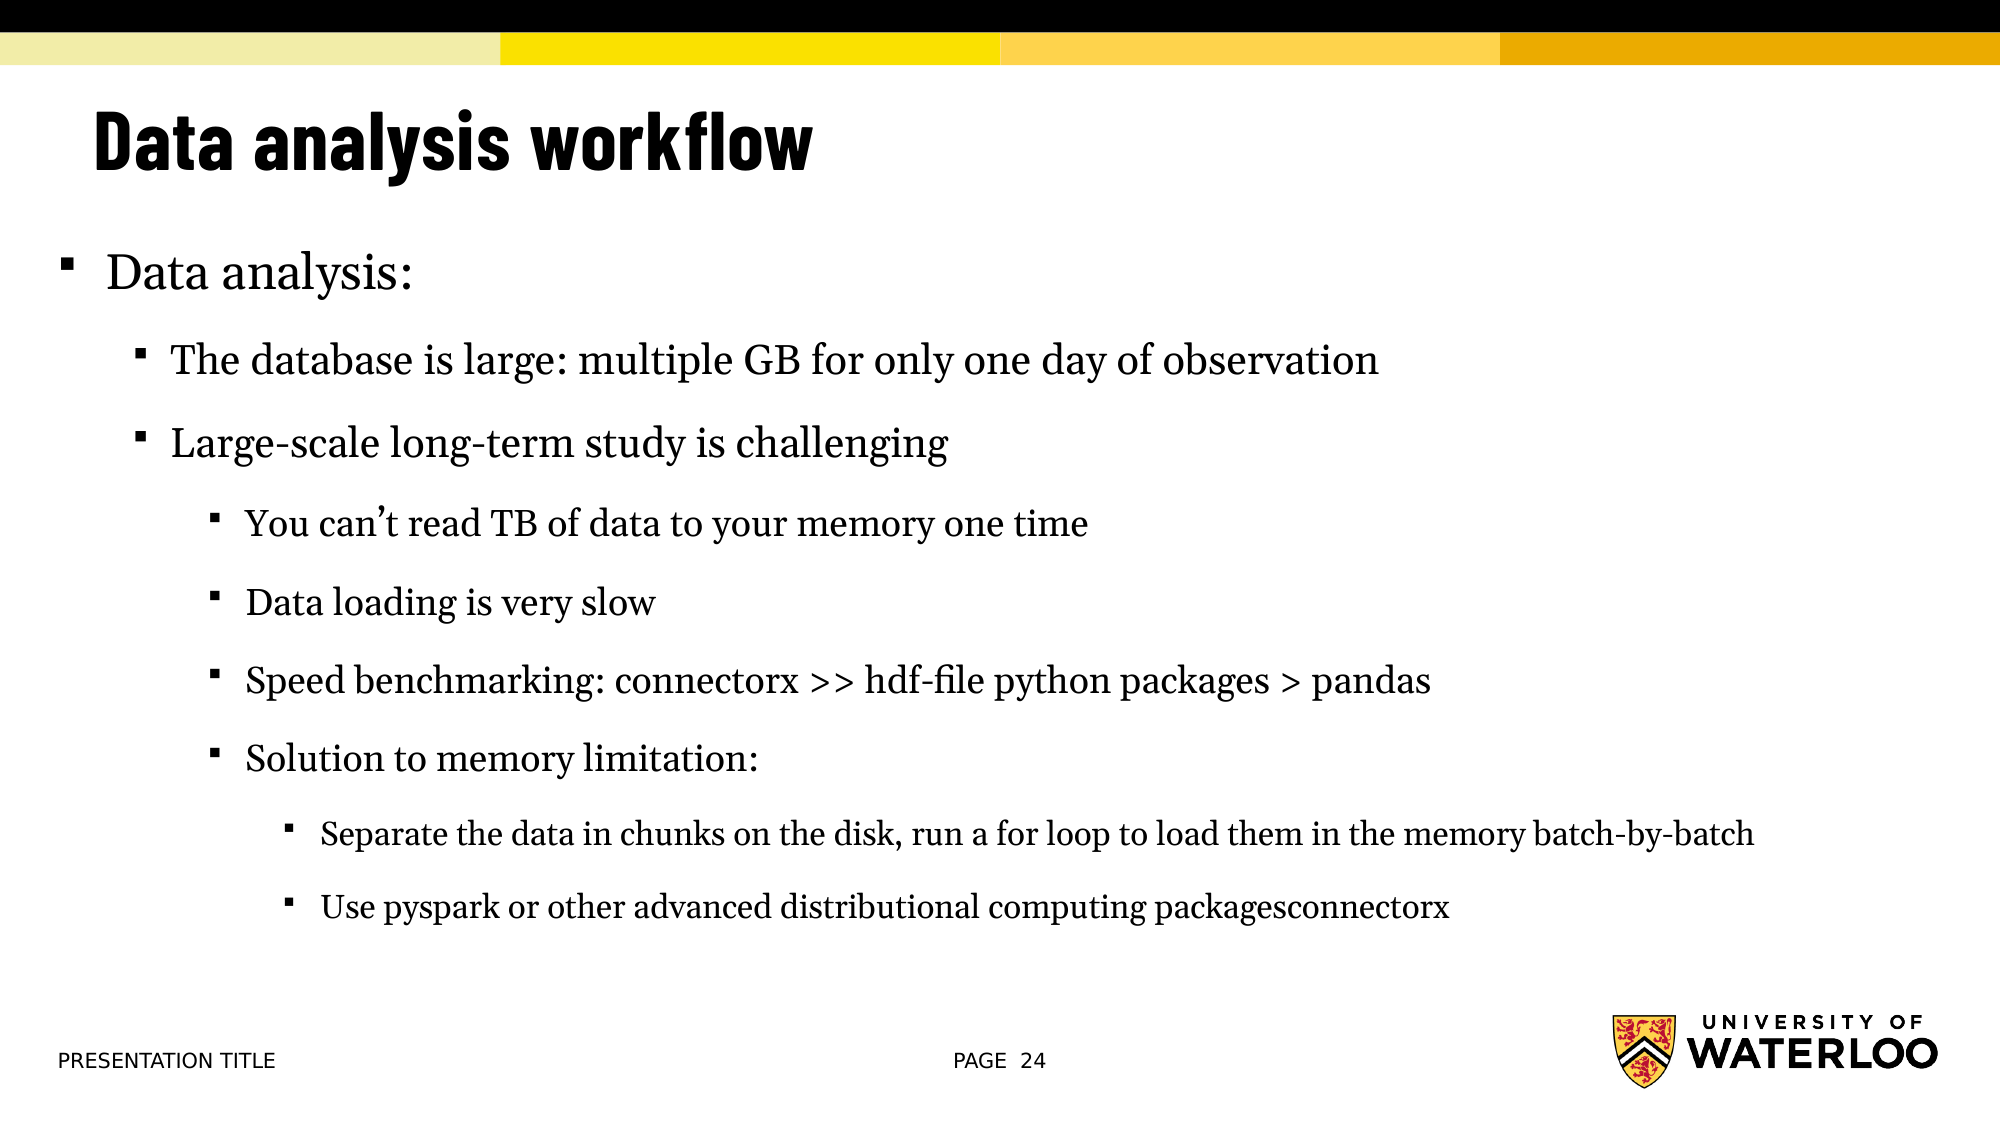

# Data analysis workflow
Data analysis:
The database is large: multiple GB for only one day of observation
Large-scale long-term study is challenging
You can’t read TB of data to your memory one time
Data loading is very slow
Speed benchmarking: connectorx >> hdf-file python packages > pandas
Solution to memory limitation:
Separate the data in chunks on the disk, run a for loop to load them in the memory batch-by-batch
Use pyspark or other advanced distributional computing packagesconnectorx
PRESENTATION TITLE
PAGE  24